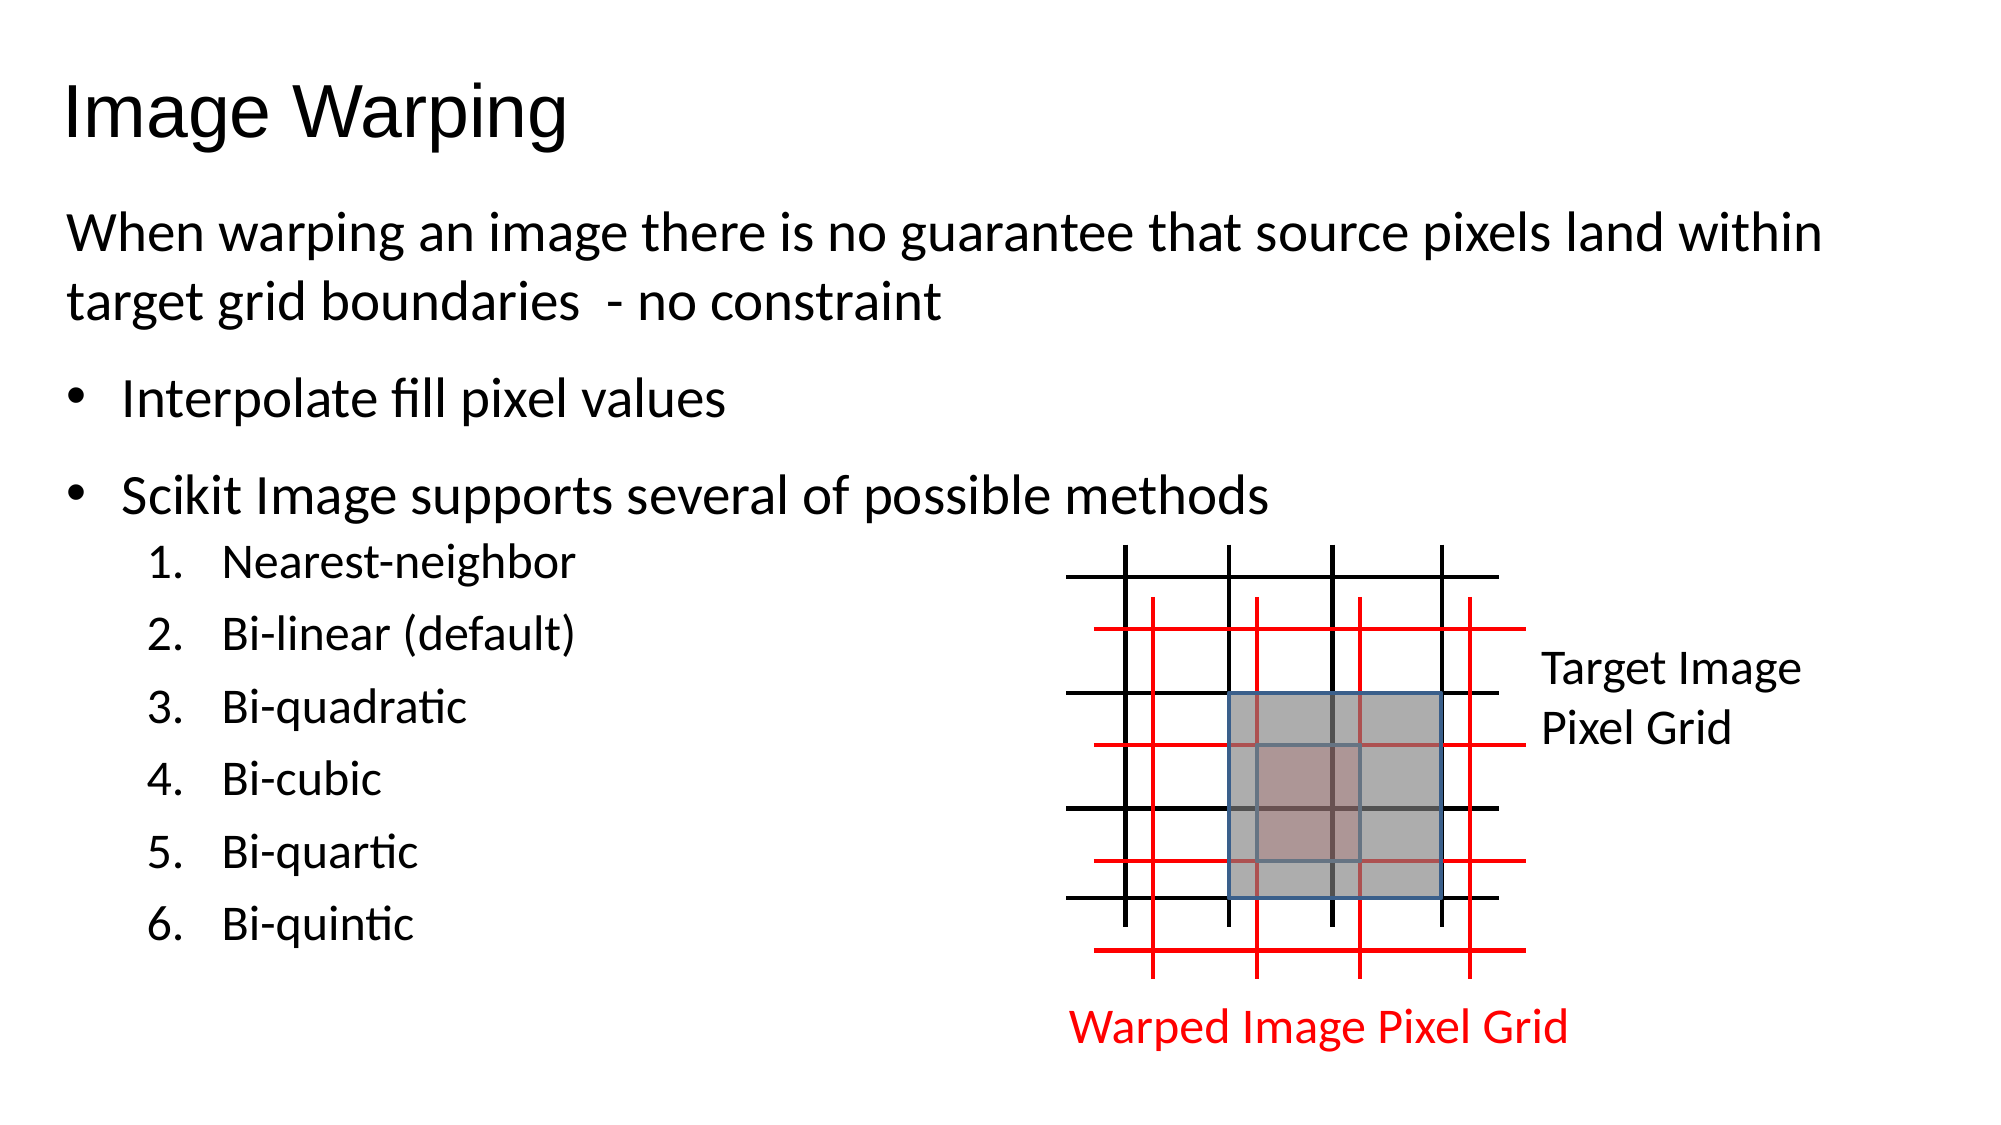

# Image Warping
When warping an image there is no guarantee that source pixels land within target grid boundaries  - no constraint
Interpolate fill pixel values
Scikit Image supports several of possible methods
Nearest-neighbor
Bi-linear (default)
Bi-quadratic
Bi-cubic
Bi-quartic
Bi-quintic
Target Image
Pixel Grid

Warped Image Pixel Grid